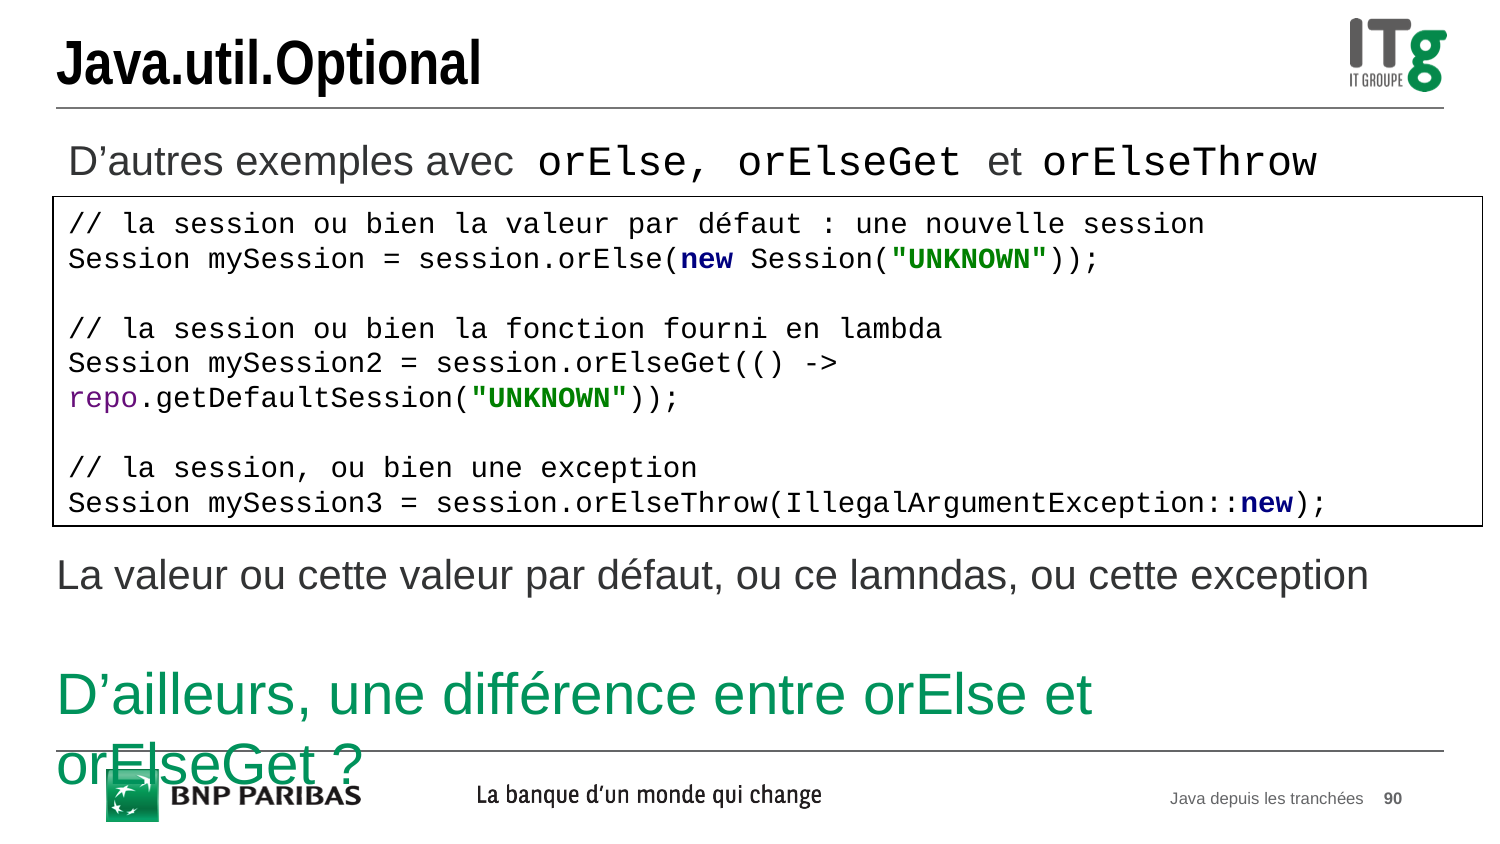

# Java.util.Optional
D’autres exemples avec  orElse, orElseGet et orElseThrow
// la session ou bien la valeur par défaut : une nouvelle session
Session mySession = session.orElse(new Session("UNKNOWN"));
// la session ou bien la fonction fourni en lambda
Session mySession2 = session.orElseGet(() -> repo.getDefaultSession("UNKNOWN"));
// la session, ou bien une exception
Session mySession3 = session.orElseThrow(IllegalArgumentException::new);
La valeur ou cette valeur par défaut, ou ce lamndas, ou cette exception

D’ailleurs, une différence entre orElse et orElseGet ?
Java depuis les tranchées
90